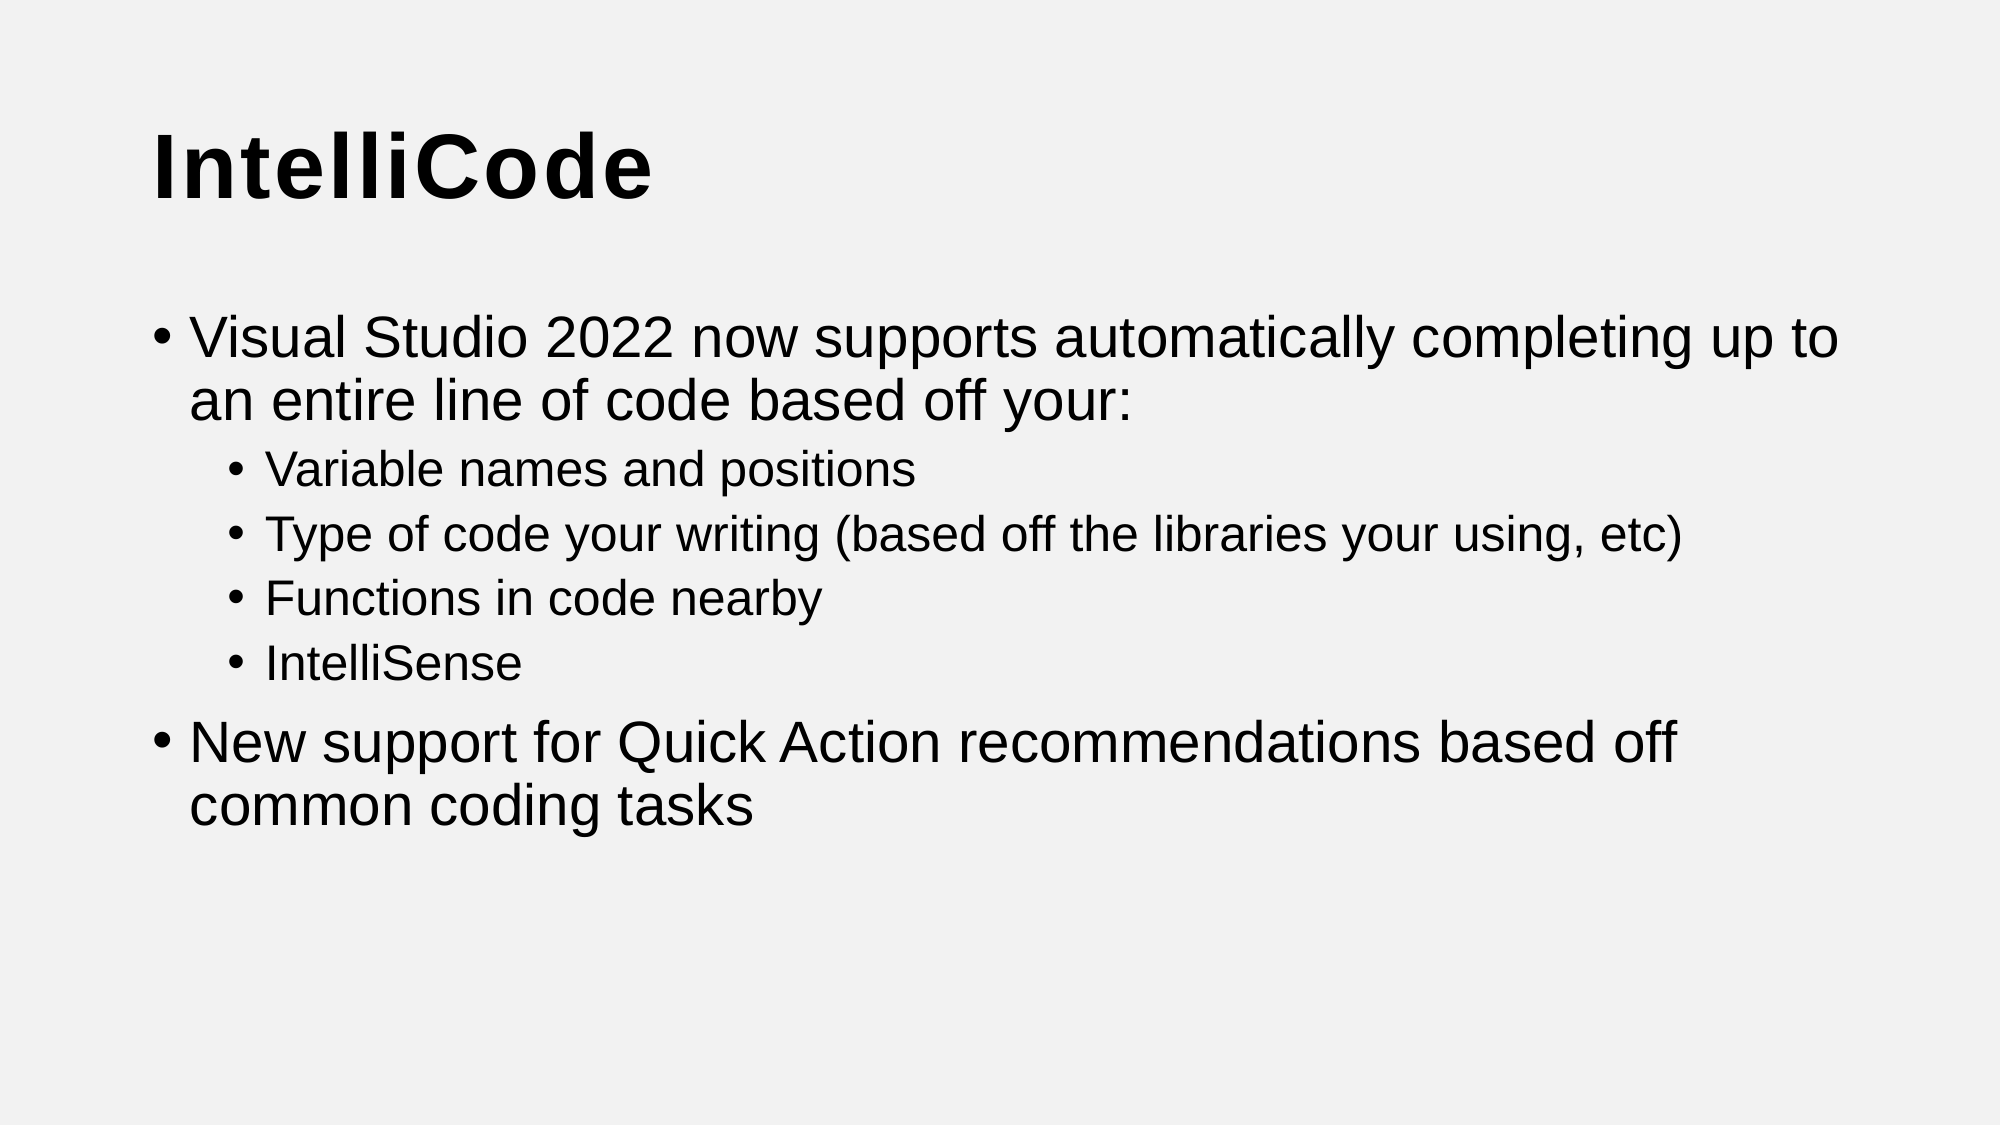

# IntelliCode
Visual Studio 2022 now supports automatically completing up to an entire line of code based off your:
Variable names and positions
Type of code your writing (based off the libraries your using, etc)
Functions in code nearby
IntelliSense
New support for Quick Action recommendations based off common coding tasks